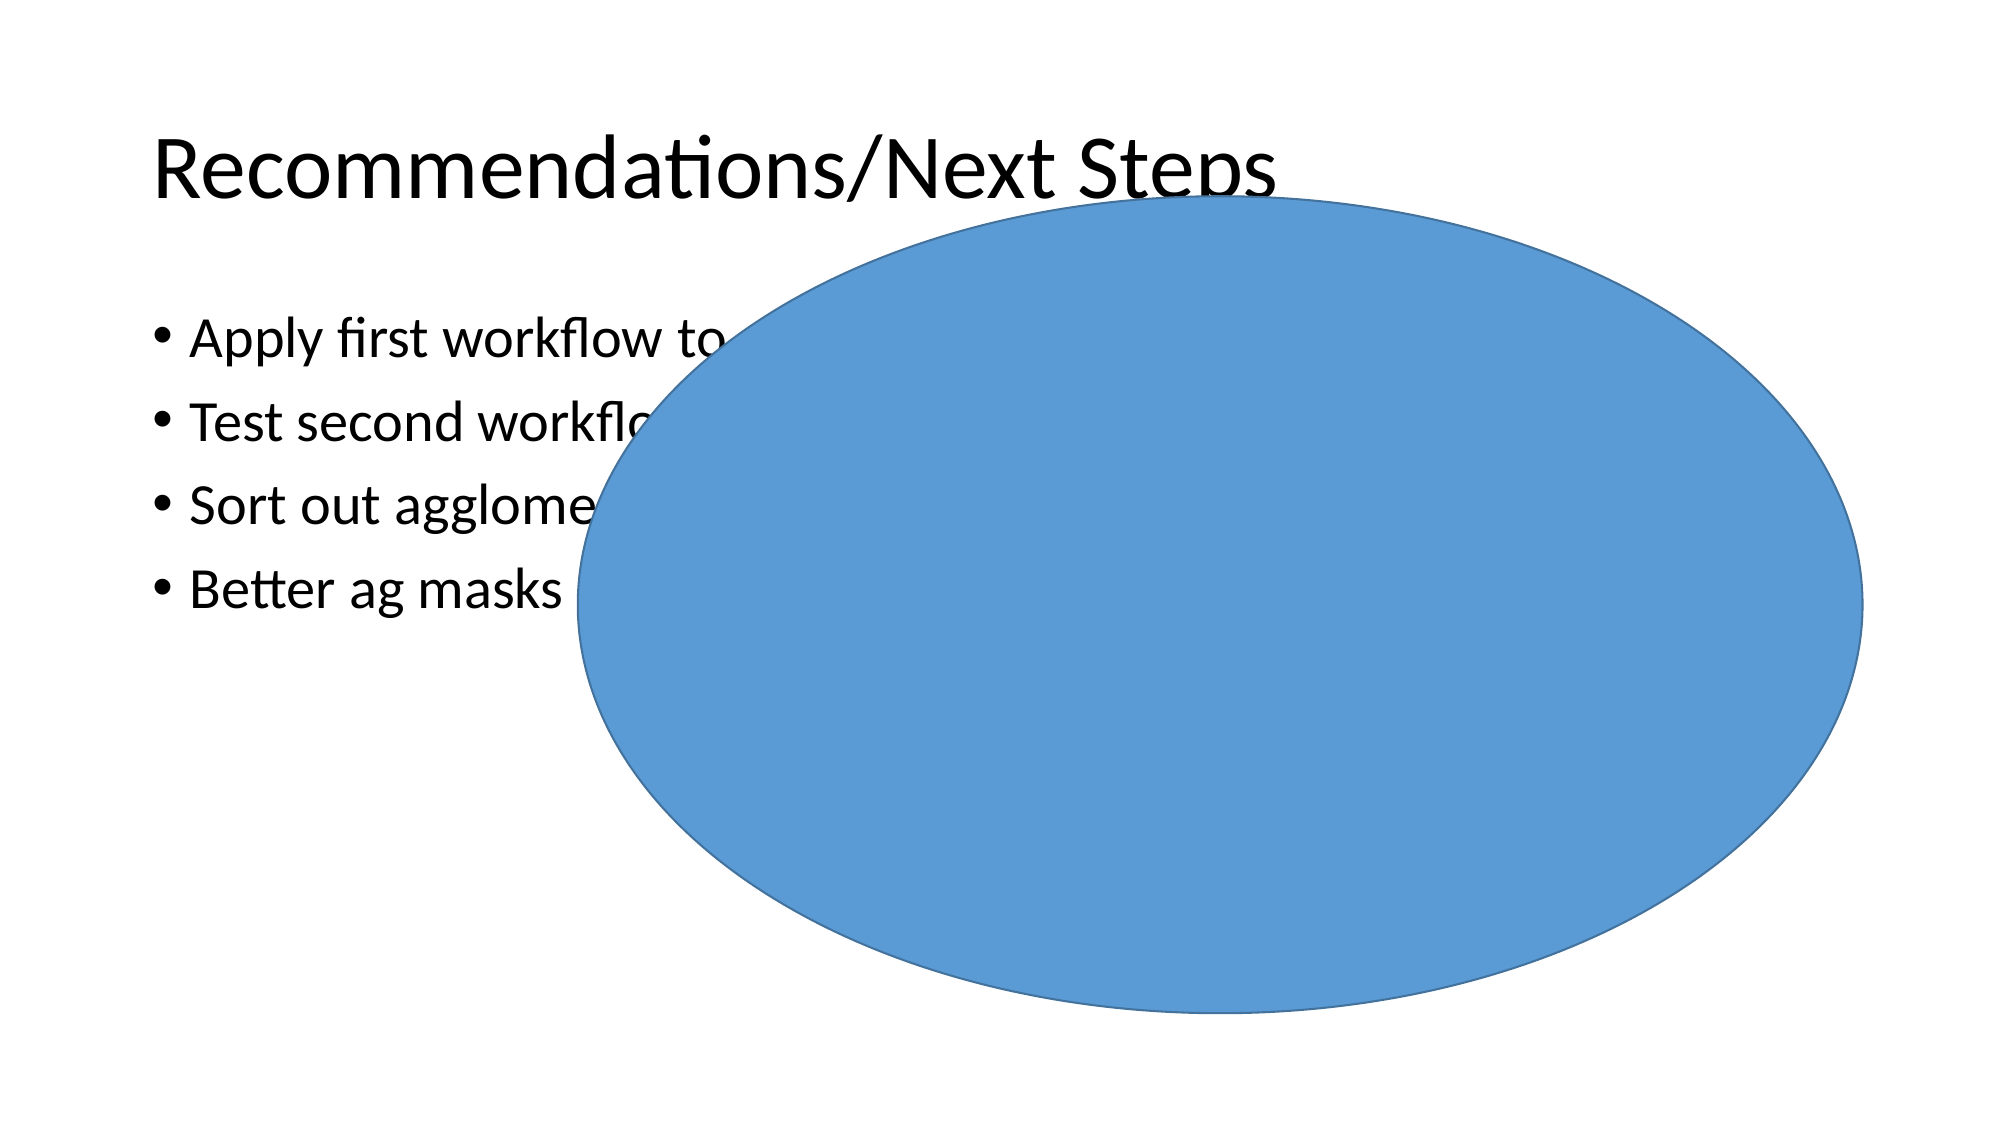

# Recommendations/Next Steps

Apply first workflow to new areas
Test second workflow
Sort out agglomerative clustering
Better ag masks